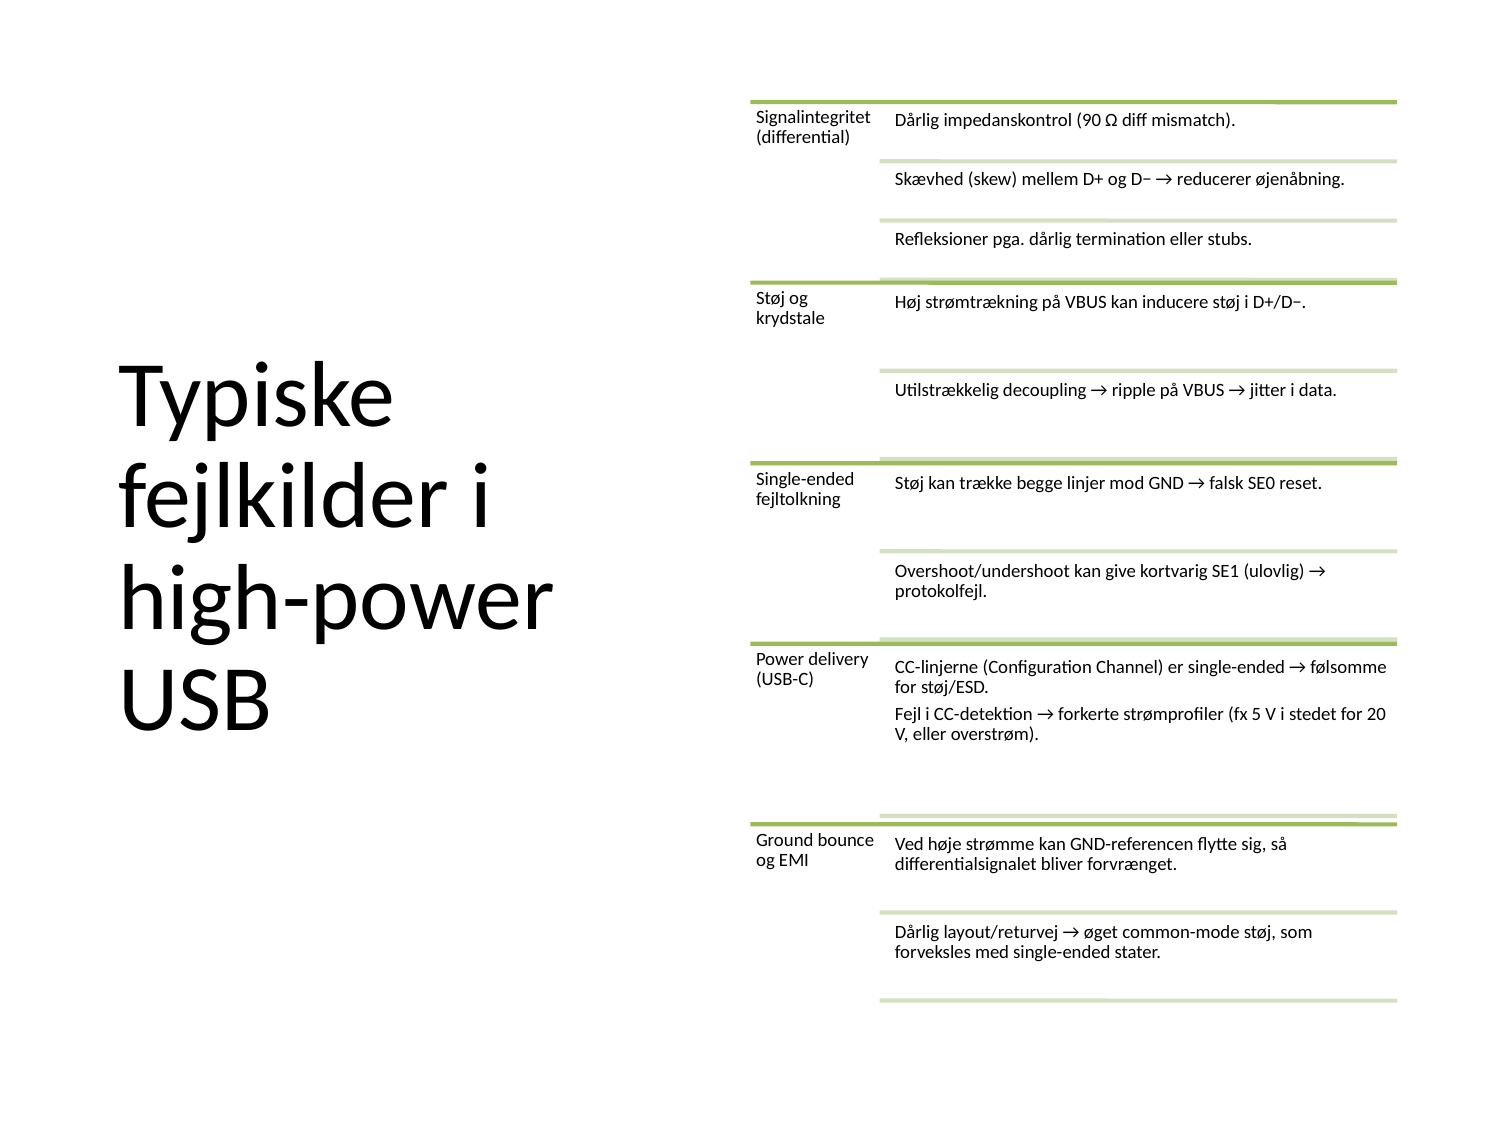

# Typiske fejlkilder i high-power USB
Signalintegritet (differential)
Dårlig impedanskontrol (90 Ω diff mismatch).
Skævhed (skew) mellem D+ og D− → reducerer øjenåbning.
Refleksioner pga. dårlig termination eller stubs.
Støj og krydstale
Høj strømtrækning på VBUS kan inducere støj i D+/D−.
Utilstrækkelig decoupling → ripple på VBUS → jitter i data.
Single-ended fejltolkning
Støj kan trække begge linjer mod GND → falsk SE0 reset.
Overshoot/undershoot kan give kortvarig SE1 (ulovlig) → protokolfejl.
Power delivery (USB-C)
CC-linjerne (Configuration Channel) er single-ended → følsomme for støj/ESD.
Fejl i CC-detektion → forkerte strømprofiler (fx 5 V i stedet for 20 V, eller overstrøm).
Ground bounce og EMI
Ved høje strømme kan GND-referencen flytte sig, så differentialsignalet bliver forvrænget.
Dårlig layout/returvej → øget common-mode støj, som forveksles med single-ended stater.